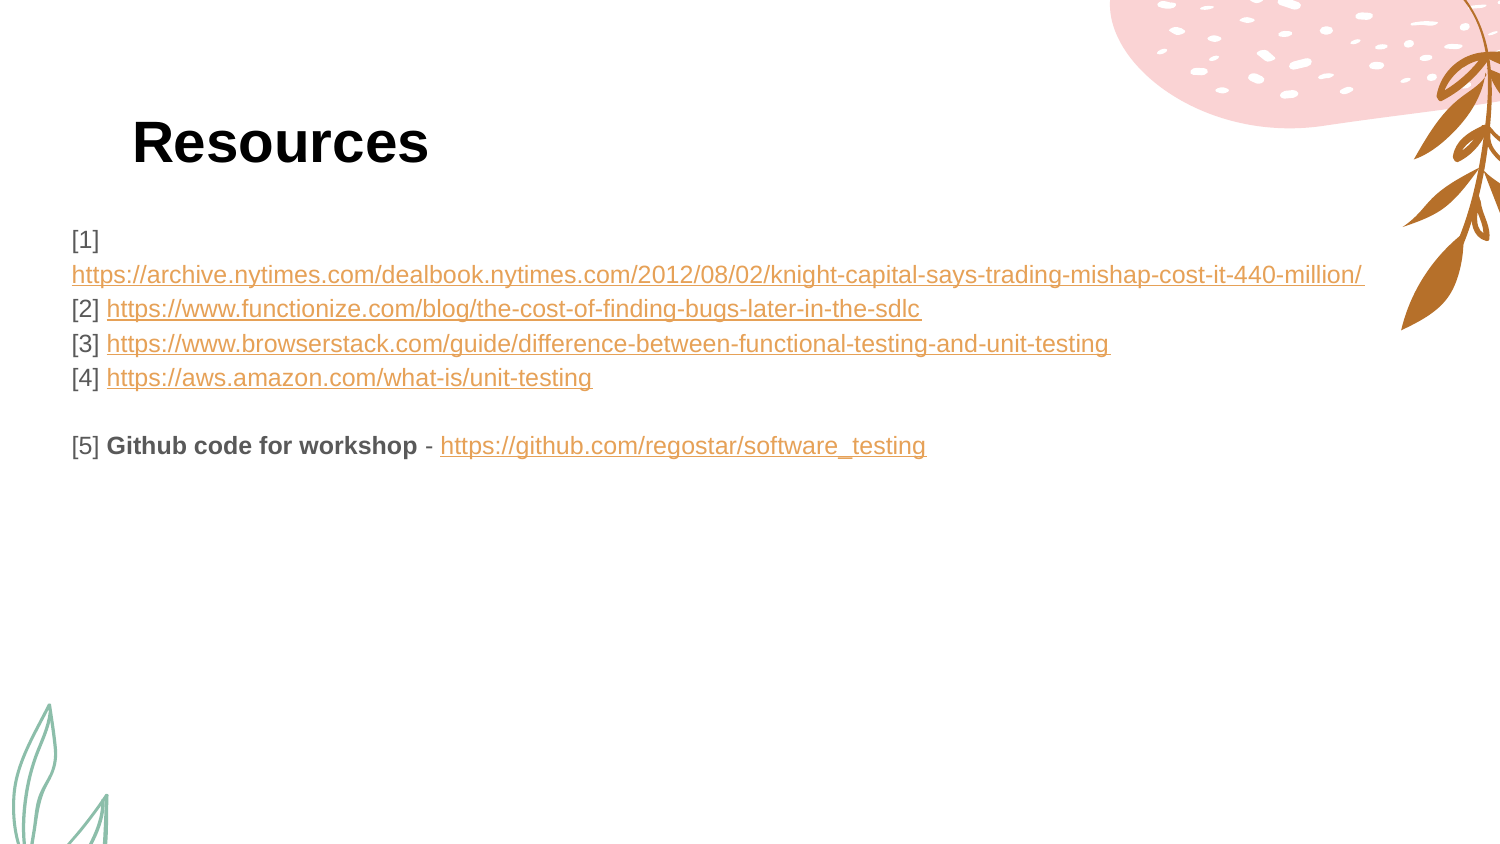

# Resources
[1] https://archive.nytimes.com/dealbook.nytimes.com/2012/08/02/knight-capital-says-trading-mishap-cost-it-440-million/
[2] https://www.functionize.com/blog/the-cost-of-finding-bugs-later-in-the-sdlc
[3] https://www.browserstack.com/guide/difference-between-functional-testing-and-unit-testing
[4] https://aws.amazon.com/what-is/unit-testing
[5] Github code for workshop - https://github.com/regostar/software_testing